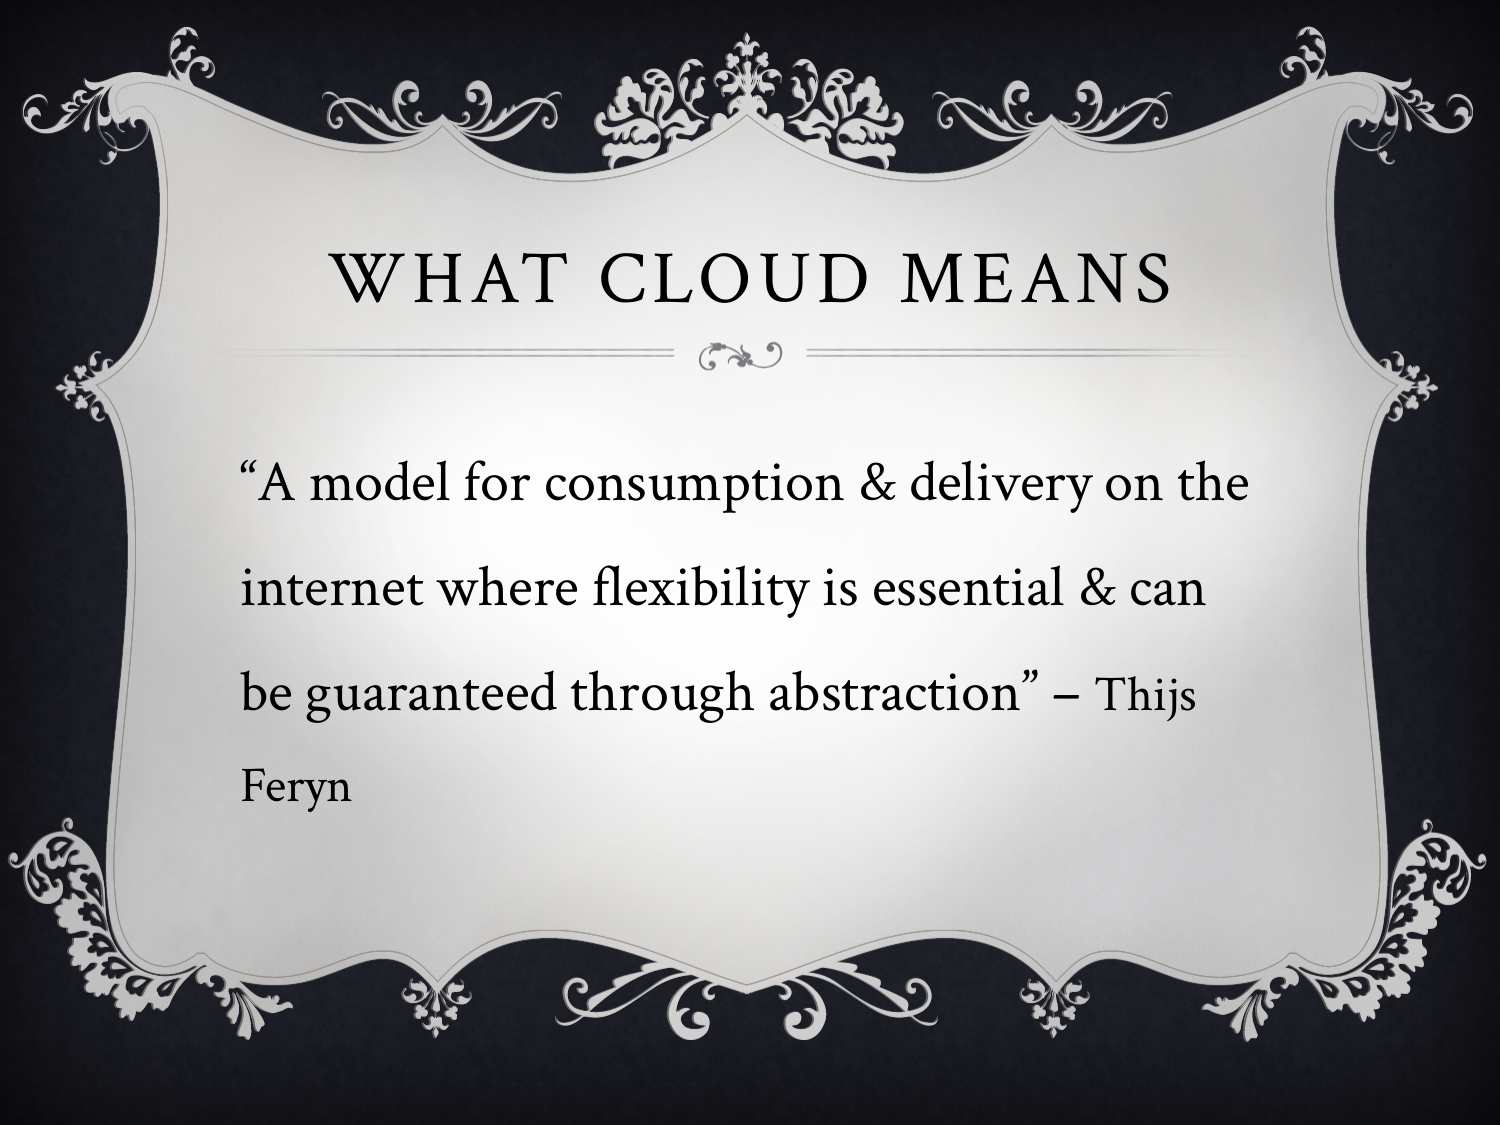

# What cloud means
“A model for consumption & delivery on the internet where ﬂexibility is essential & can be guaranteed through abstraction” – Thijs Feryn